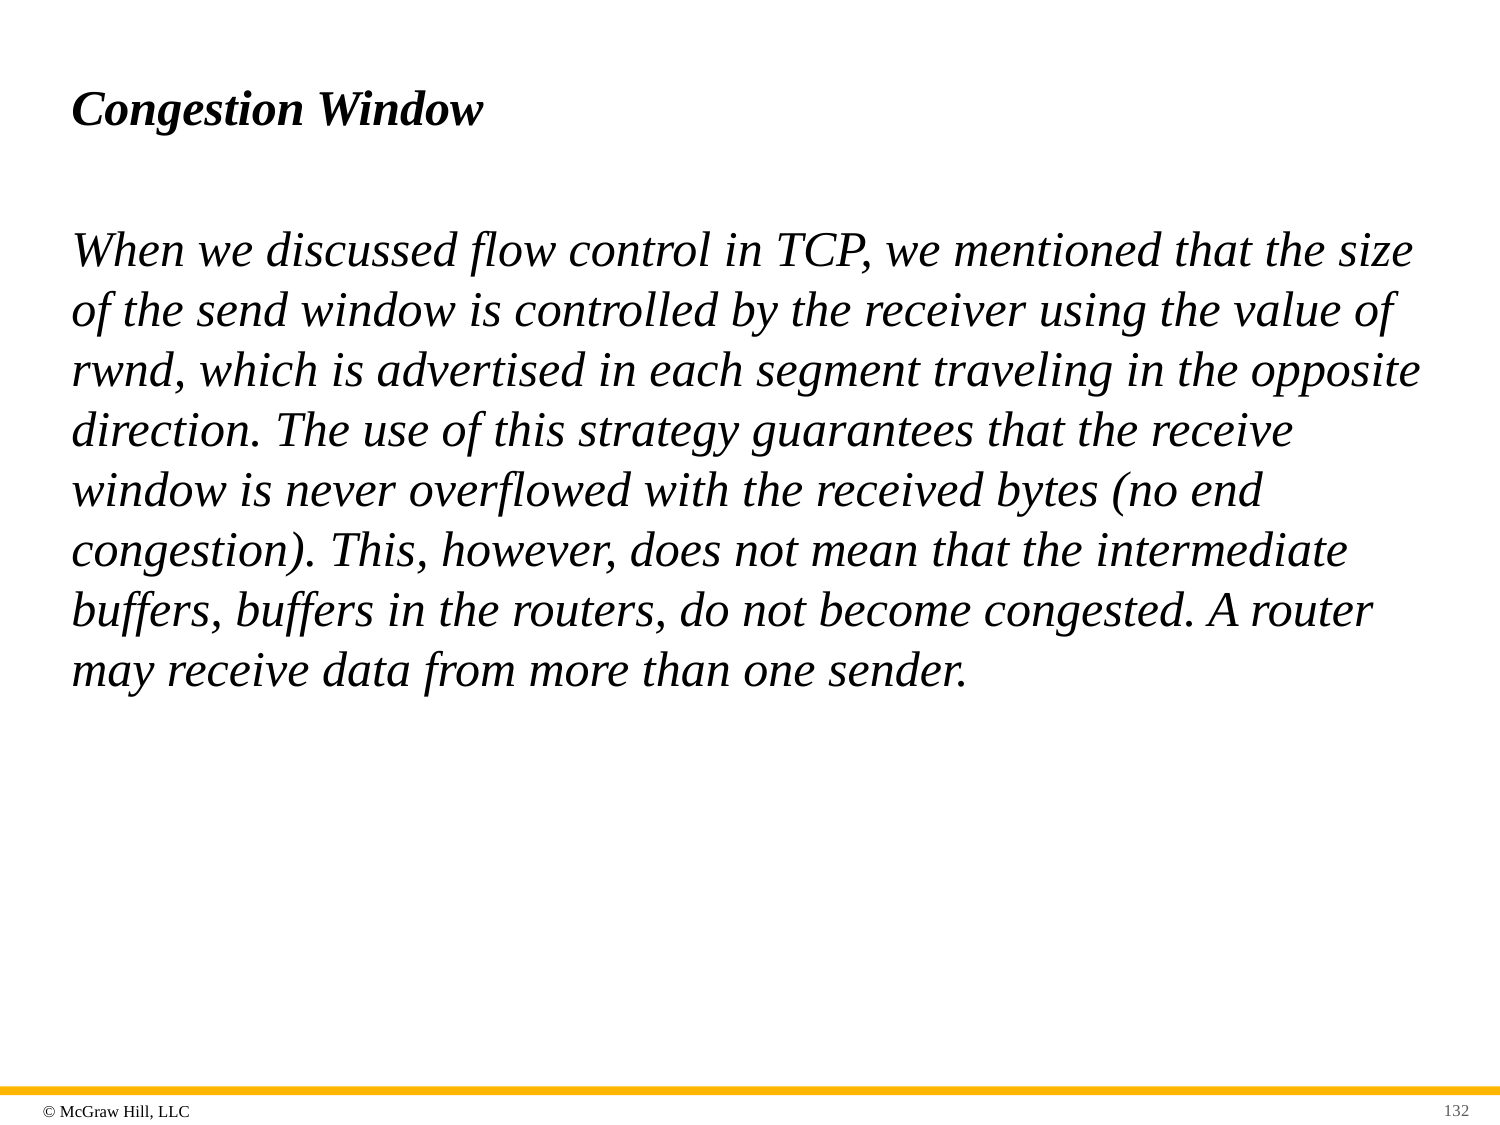

# Congestion Window
When we discussed flow control in TCP, we mentioned that the size of the send window is controlled by the receiver using the value of rwnd, which is advertised in each segment traveling in the opposite direction. The use of this strategy guarantees that the receive window is never overflowed with the received bytes (no end congestion). This, however, does not mean that the intermediate buffers, buffers in the routers, do not become congested. A router may receive data from more than one sender.
132